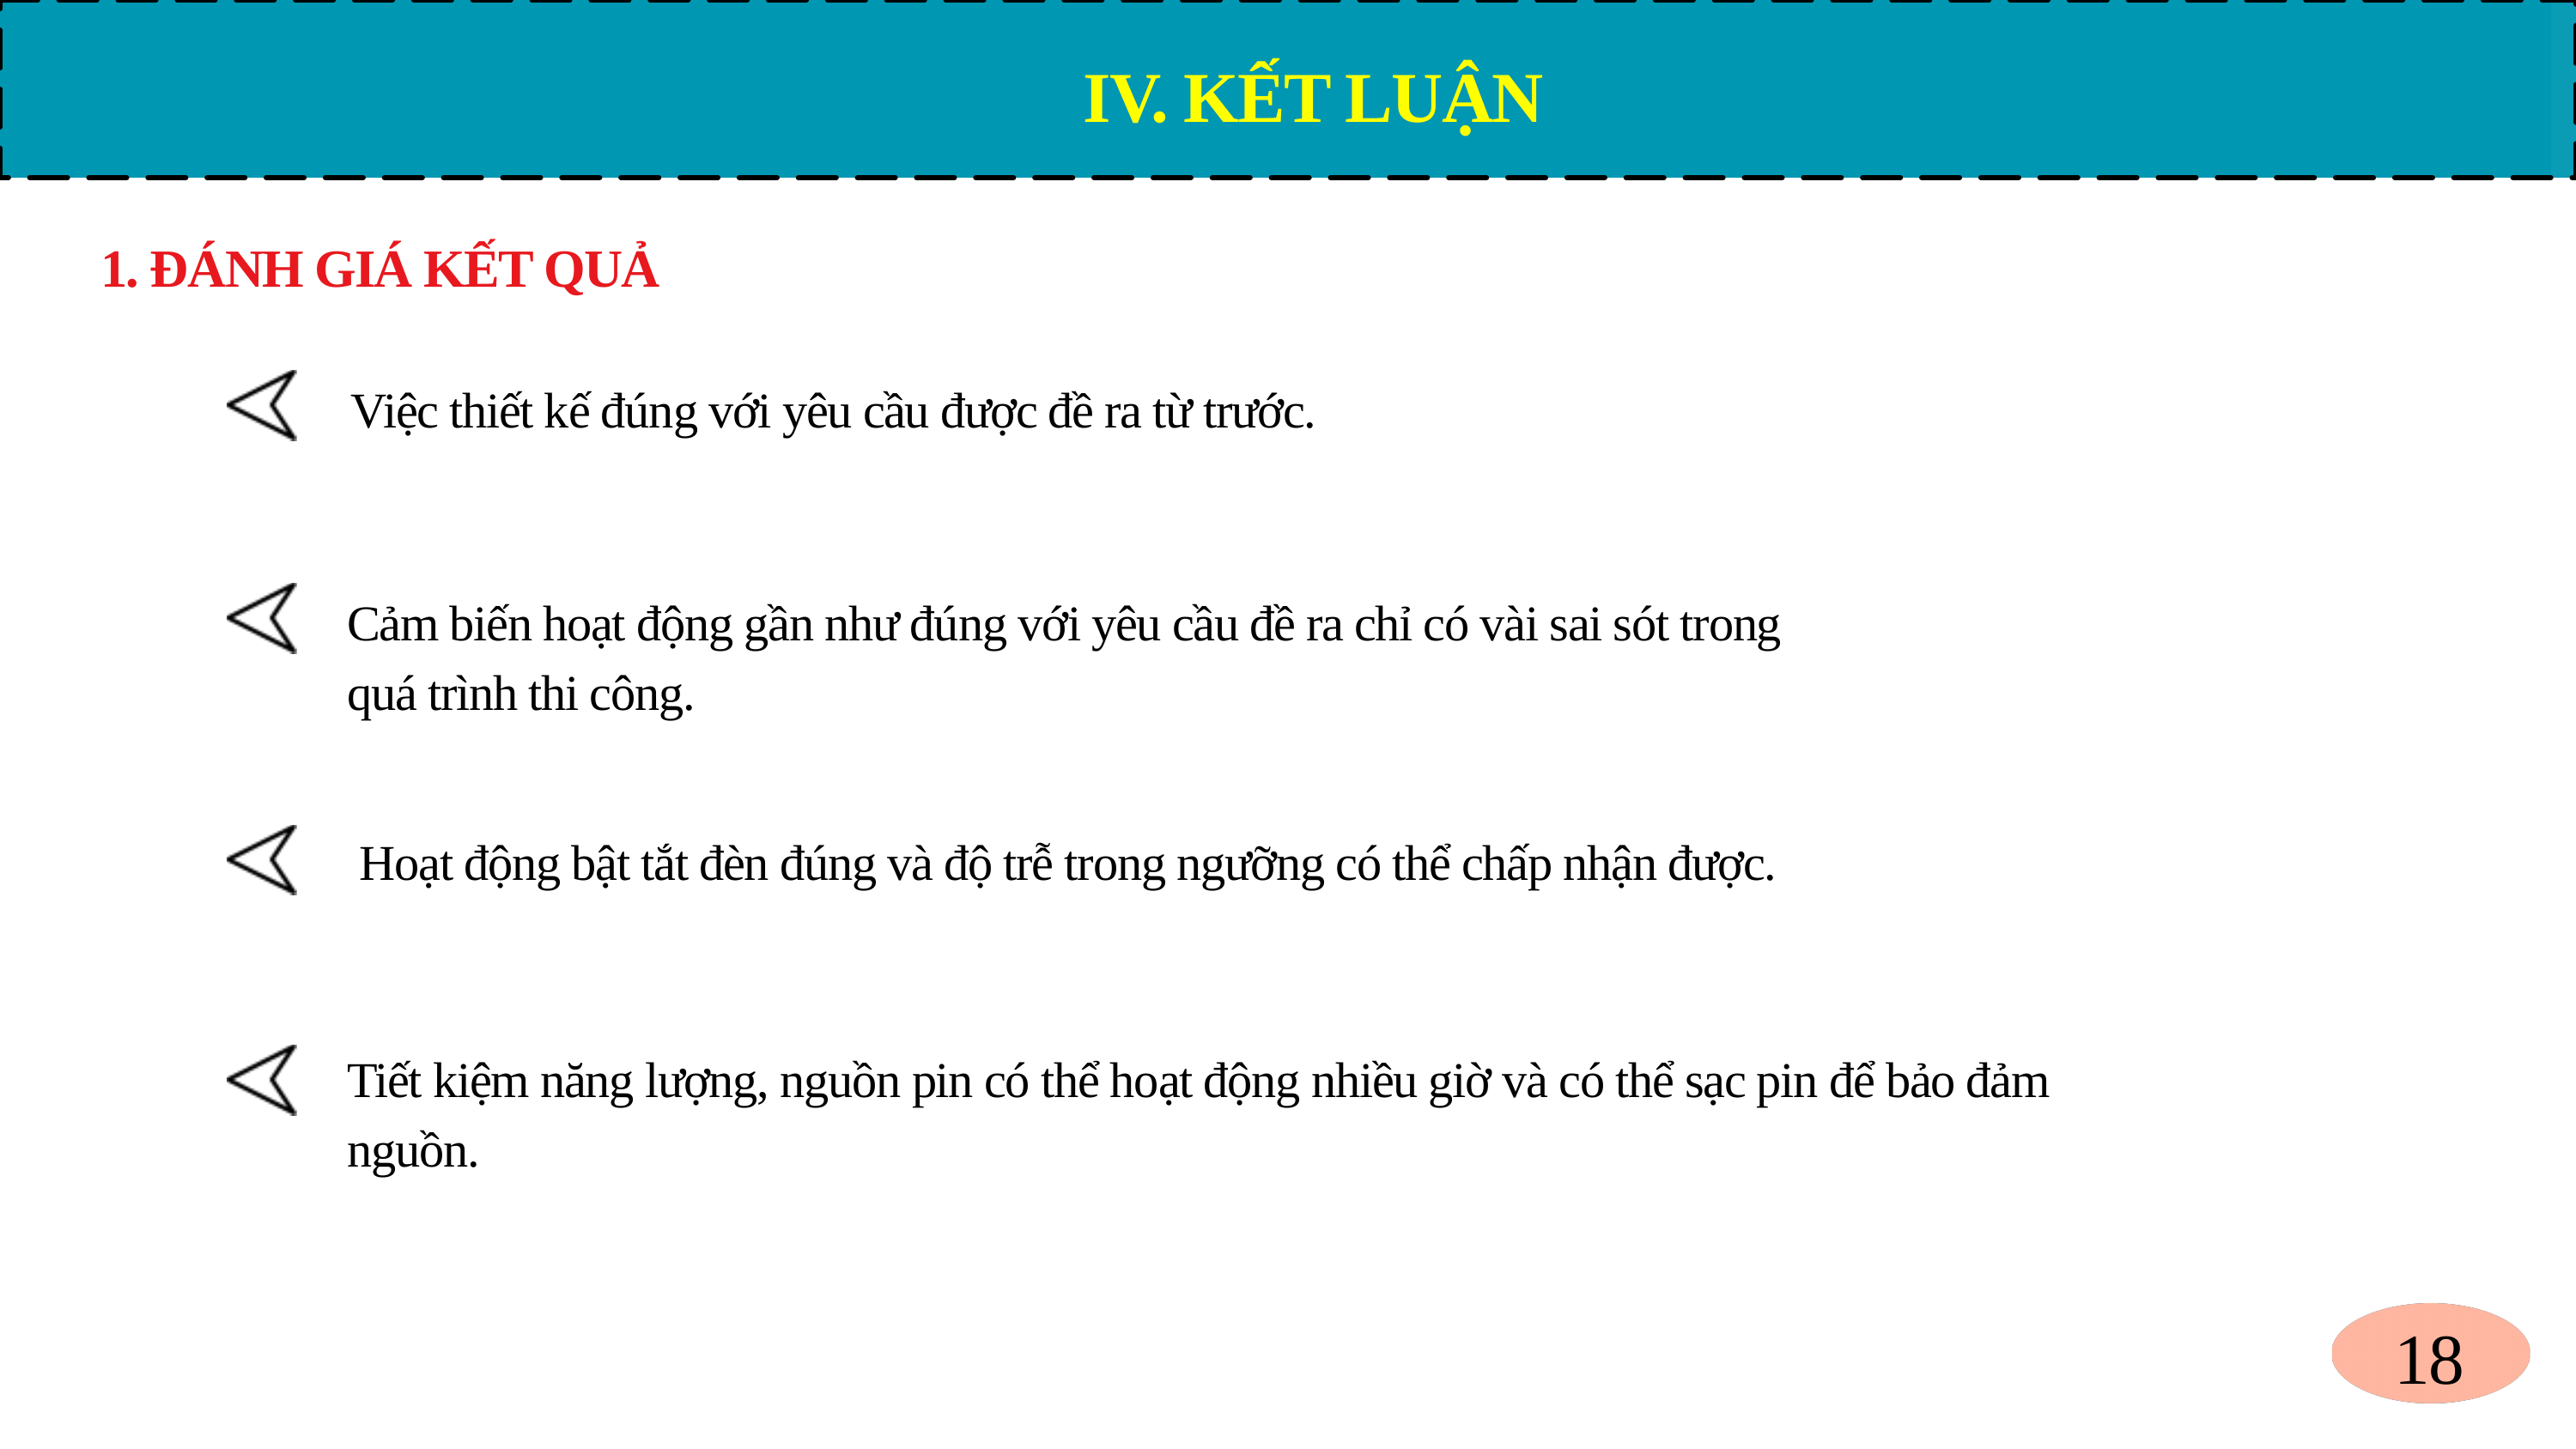

IV. KẾT LUẬN
1. ĐÁNH GIÁ KẾT QUẢ
Việc thiết kế đúng với yêu cầu được đề ra từ trước.

Cảm biến hoạt động gần như đúng với yêu cầu đề ra chỉ có vài sai sót trong quá trình thi công.

Hoạt động bật tắt đèn đúng và độ trễ trong ngưỡng có thể chấp nhận được.

Tiết kiệm năng lượng, nguồn pin có thể hoạt động nhiều giờ và có thể sạc pin để bảo đảm nguồn.

18